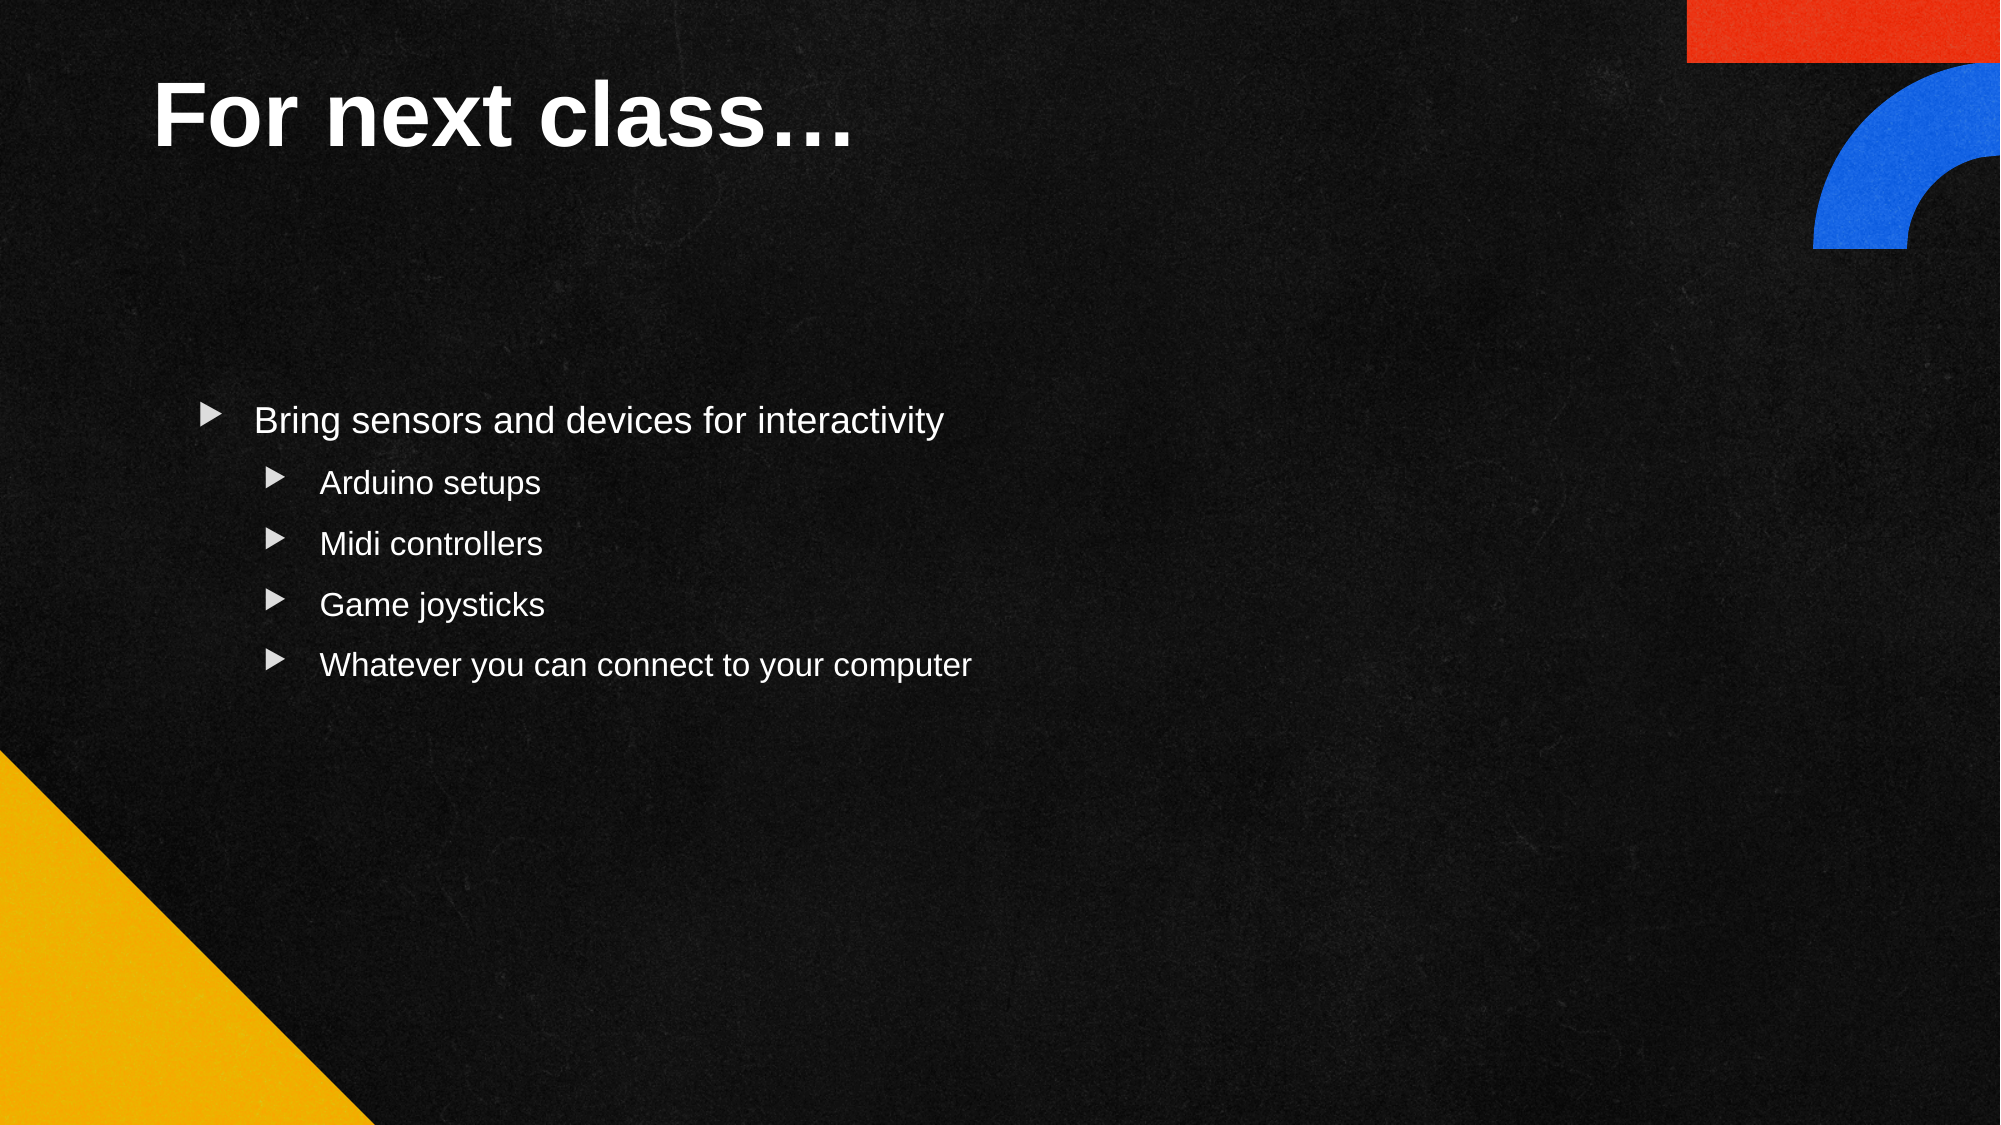

For next class…
Bring sensors and devices for interactivity
Arduino setups
Midi controllers
Game joysticks
Whatever you can connect to your computer